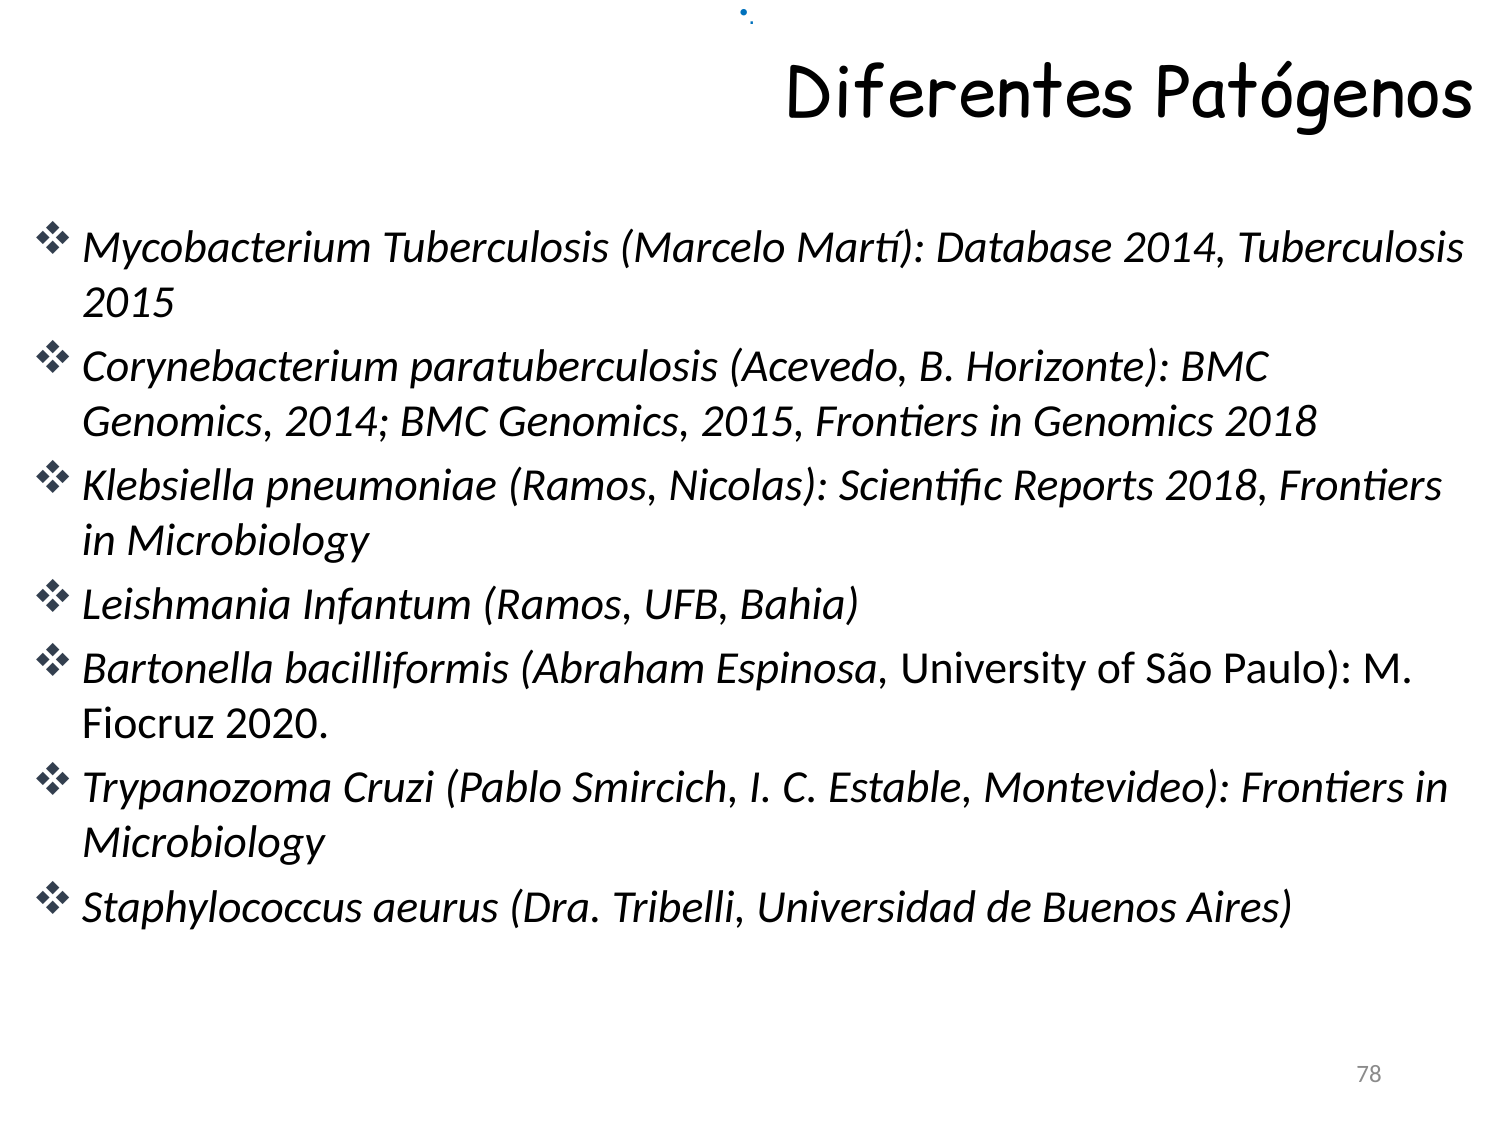

.
Diferentes Patógenos
Mycobacterium Tuberculosis (Marcelo Martí): Database 2014, Tuberculosis 2015
Corynebacterium paratuberculosis (Acevedo, B. Horizonte): BMC Genomics, 2014; BMC Genomics, 2015, Frontiers in Genomics 2018
Klebsiella pneumoniae (Ramos, Nicolas): Scientific Reports 2018, Frontiers in Microbiology
Leishmania Infantum (Ramos, UFB, Bahia)
Bartonella bacilliformis (Abraham Espinosa, University of São Paulo): M. Fiocruz 2020.
Trypanozoma Cruzi (Pablo Smircich, I. C. Estable, Montevideo): Frontiers in Microbiology
Staphylococcus aeurus (Dra. Tribelli, Universidad de Buenos Aires)
78